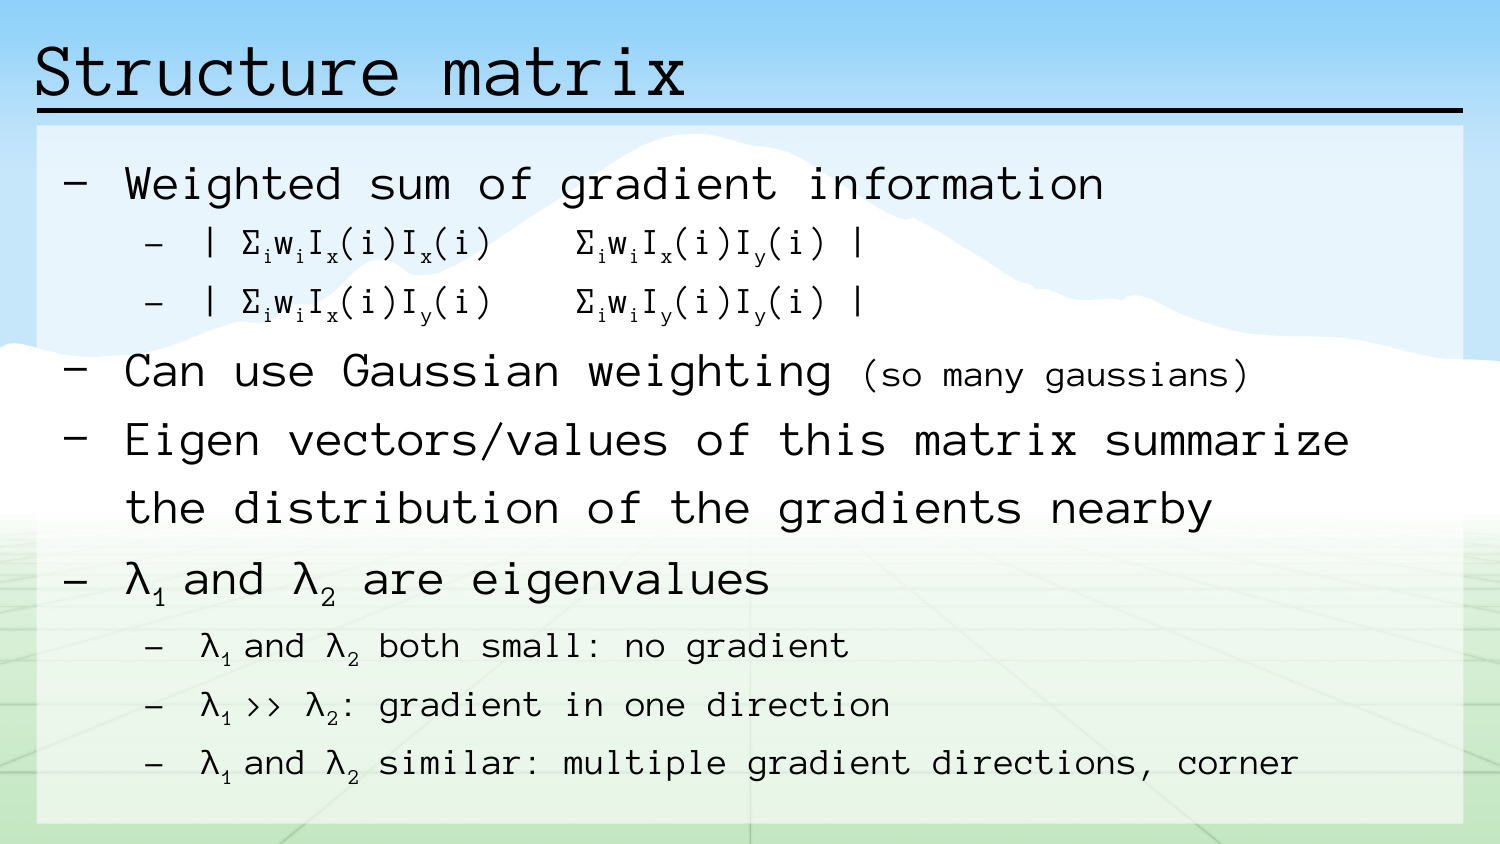

# Structure matrix
Weighted sum of gradient information
| ΣiwiIx(i)Ix(i)    ΣiwiIx(i)Iy(i) |
| ΣiwiIx(i)Iy(i)    ΣiwiIy(i)Iy(i) |
Can use Gaussian weighting (so many gaussians)
Eigen vectors/values of this matrix summarize the distribution of the gradients nearby
λ1 and λ2 are eigenvalues
λ1 and λ2 both small: no gradient
λ1 >> λ2: gradient in one direction
λ1 and λ2 similar: multiple gradient directions, corner